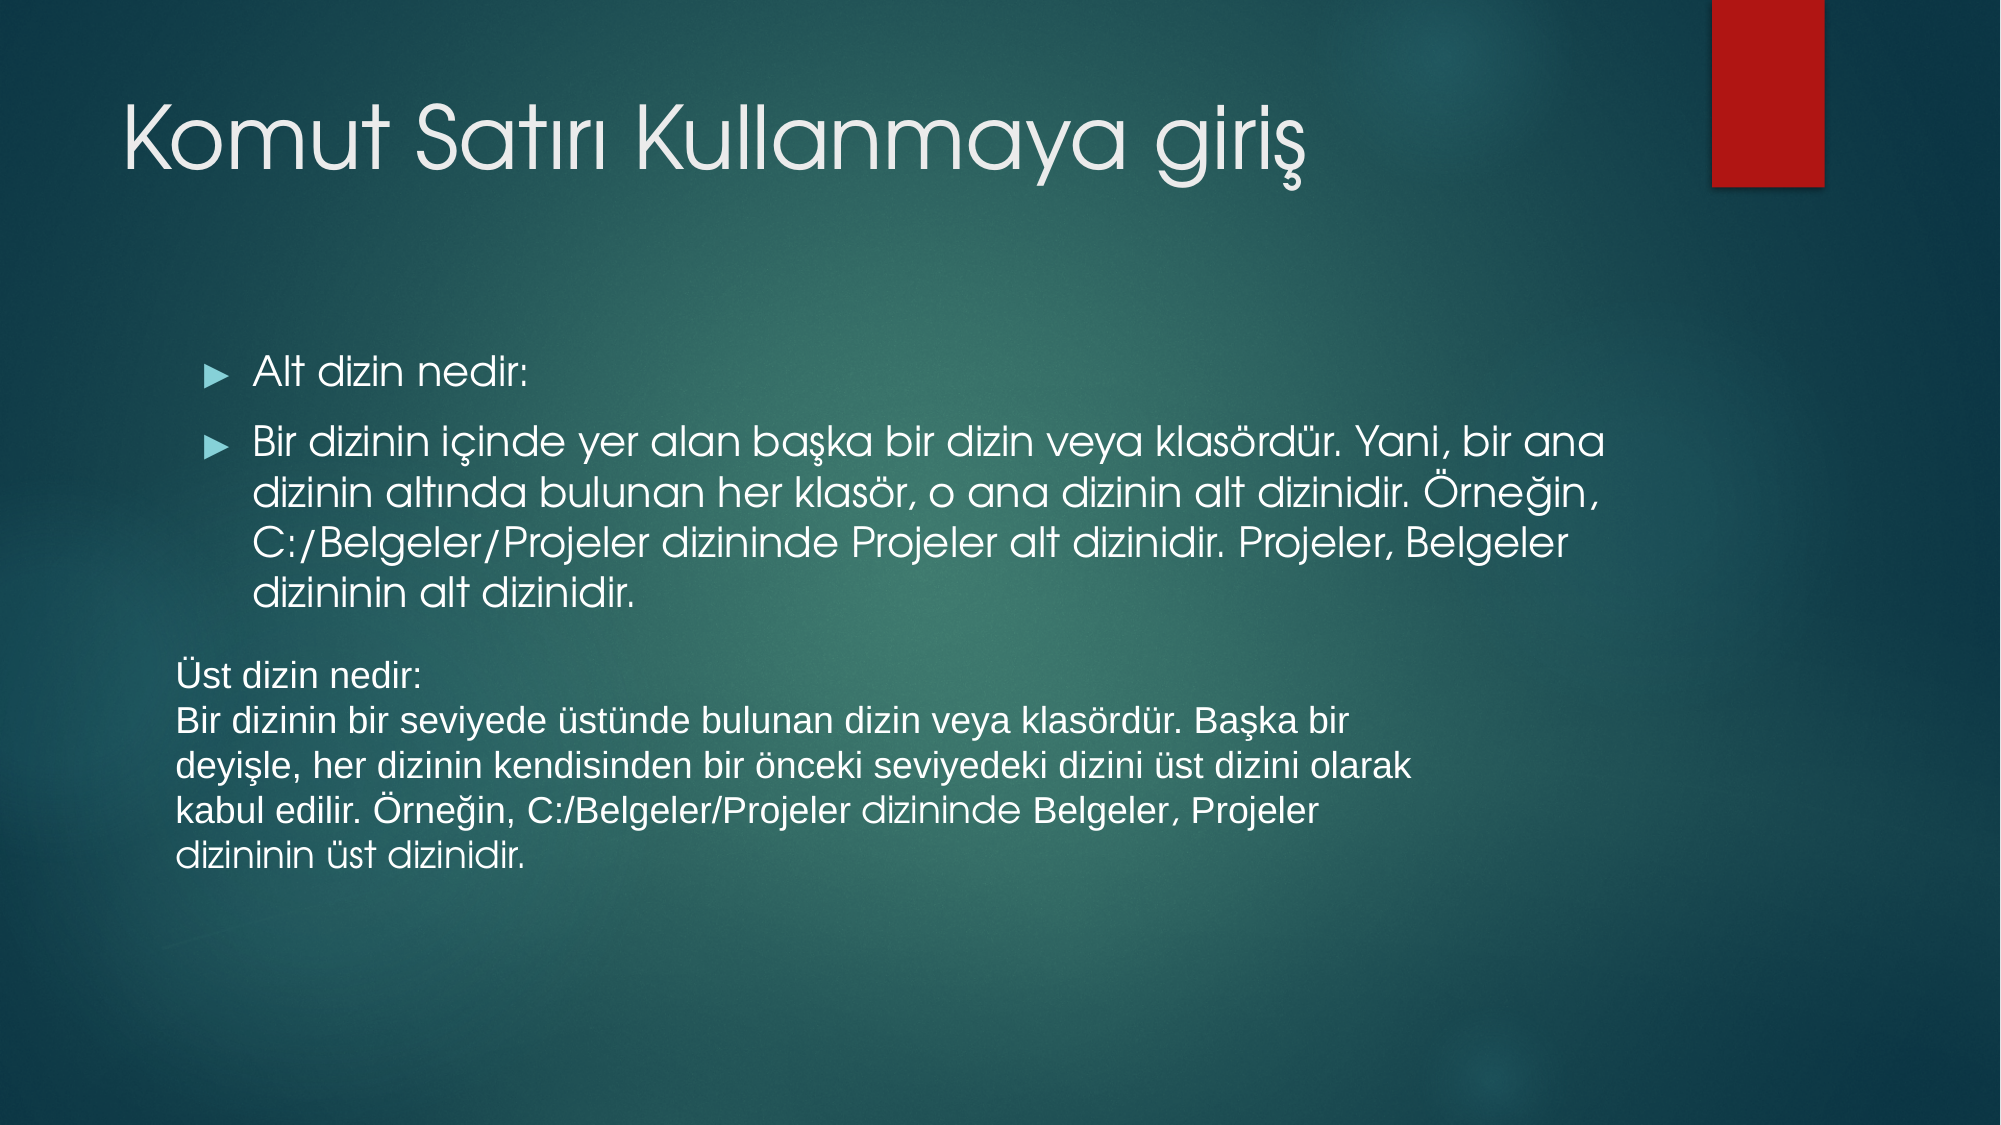

# Komut Satırı Kullanmaya giriş
Alt dizin nedir:
Bir dizinin içinde yer alan başka bir dizin veya klasördür. Yani, bir ana dizinin altında bulunan her klasör, o ana dizinin alt dizinidir. Örneğin, C:/Belgeler/Projeler dizininde Projeler alt dizinidir. Projeler, Belgeler dizininin alt dizinidir.

Üst dizin nedir:
Bir dizinin bir seviyede üstünde bulunan dizin veya klasördür. Başka bir deyişle, her dizinin kendisinden bir önceki seviyedeki dizini üst dizini olarak kabul edilir. Örneğin, C:/Belgeler/Projeler dizininde Belgeler, Projeler dizininin üst dizinidir.